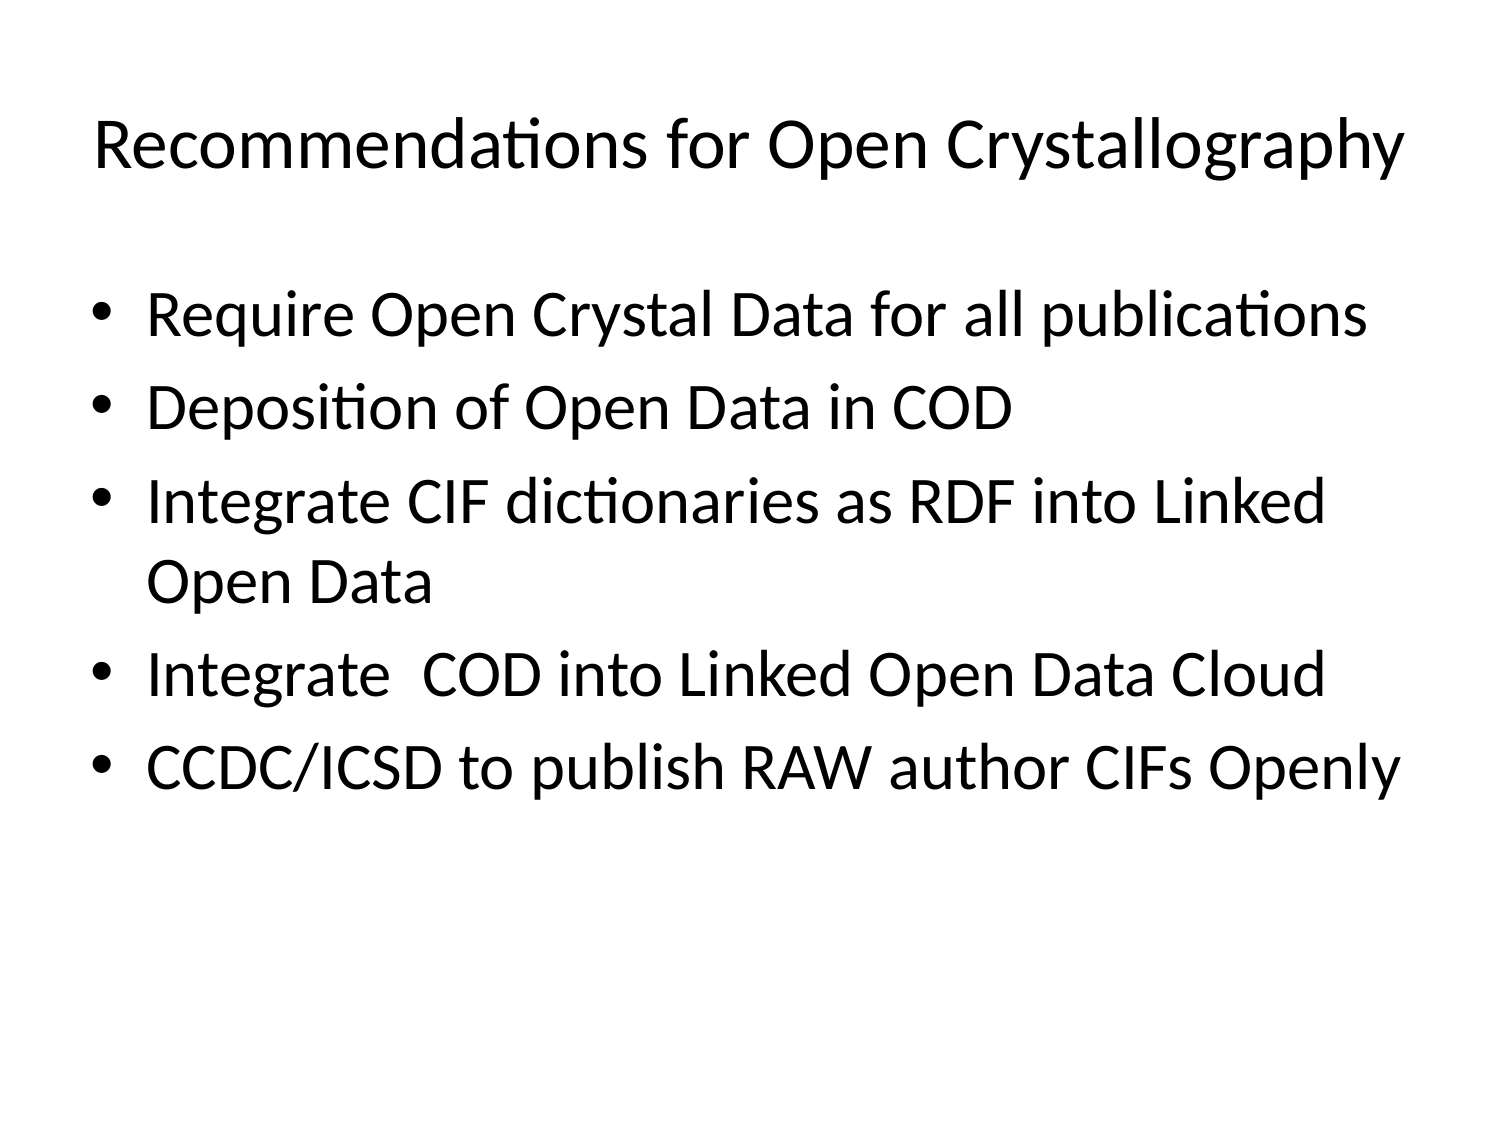

# Recommendations for Open Crystallography
Require Open Crystal Data for all publications
Deposition of Open Data in COD
Integrate CIF dictionaries as RDF into Linked Open Data
Integrate  COD into Linked Open Data Cloud
CCDC/ICSD to publish RAW author CIFs Openly